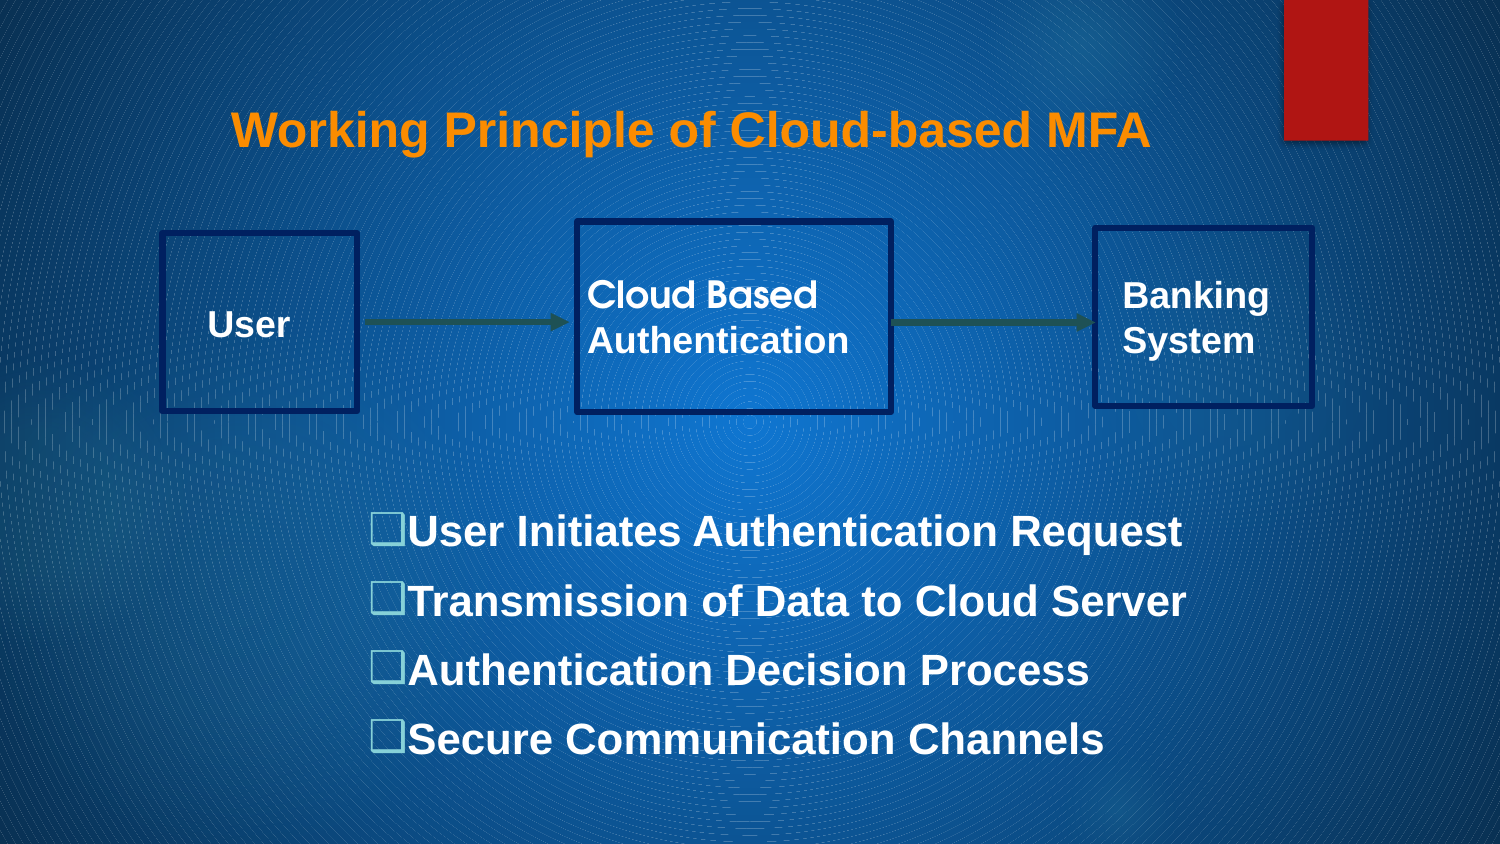

# Working Principle of Cloud-based MFA

Cloud Based Authentication
Banking System
User
User Initiates Authentication Request
Transmission of Data to Cloud Server
Authentication Decision Process
Secure Communication Channels